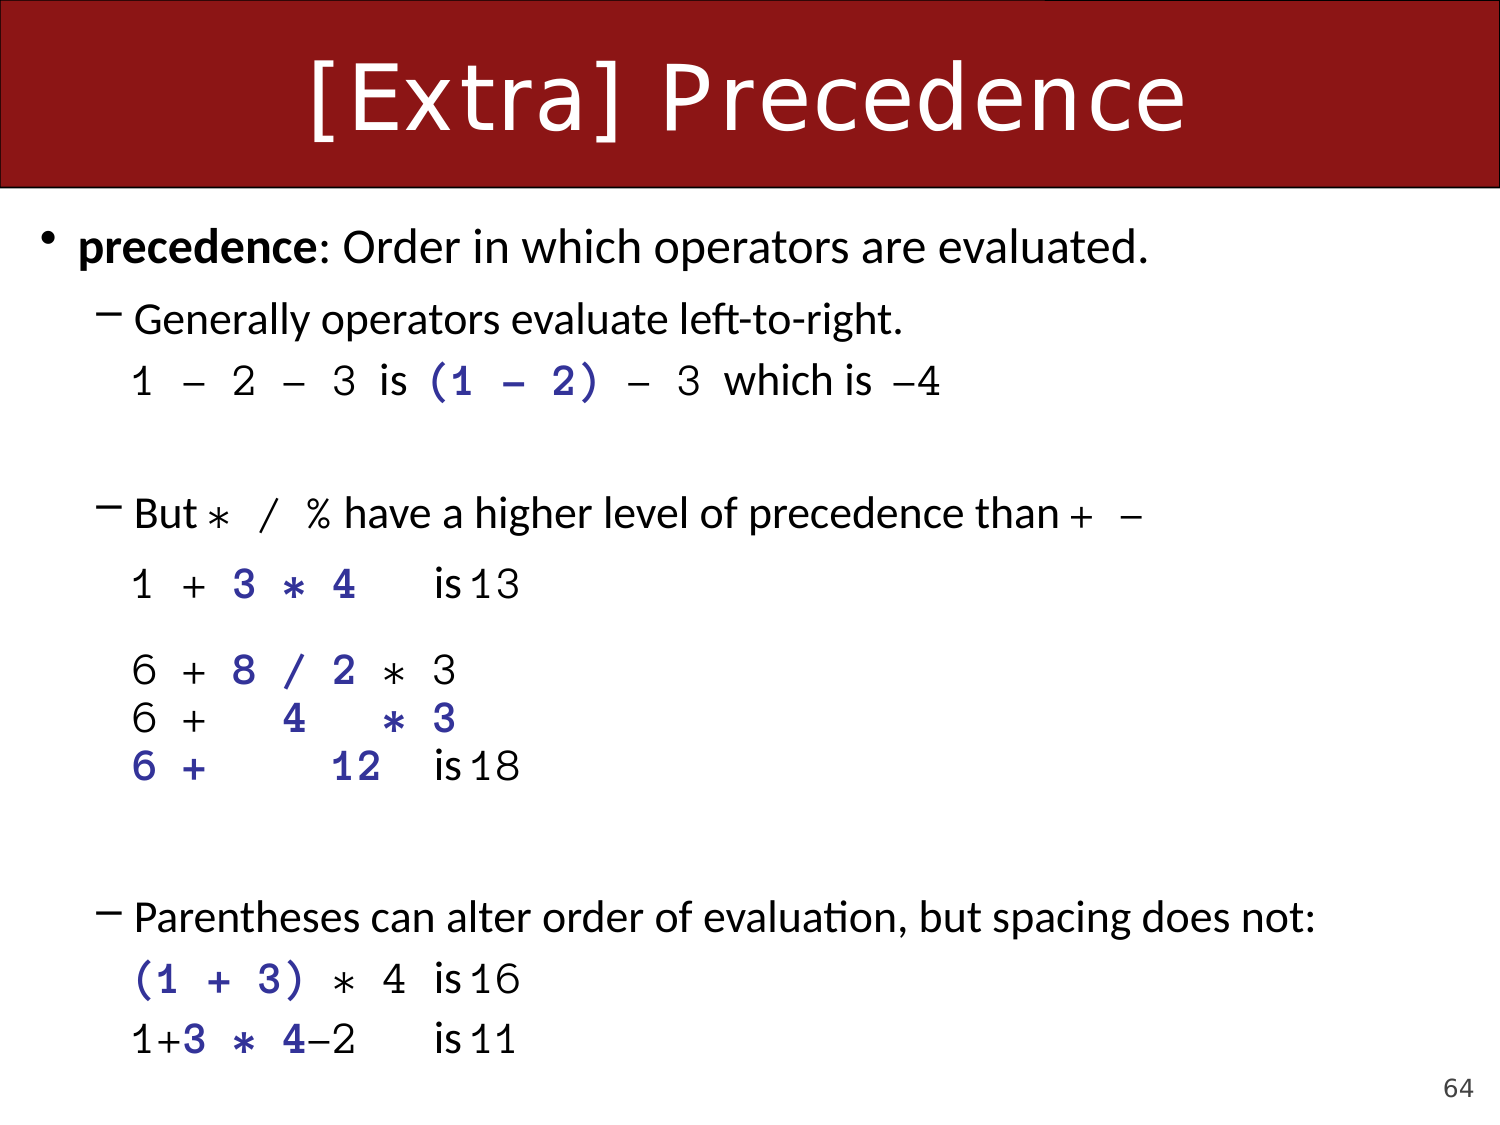

# [Extra] Precedence
precedence: Order in which operators are evaluated.
Generally operators evaluate left-to-right.
1 - 2 - 3  is  (1 - 2) - 3  which is  -4

But * / % have a higher level of precedence than + -
1 + 3 * 4	is 13

	6 + 8 / 2 * 3
	6 +   4   * 3
	6 +     12	is 18

Parentheses can alter order of evaluation, but spacing does not:
(1 + 3) * 4	is 16
1+3 * 4-2	is 11